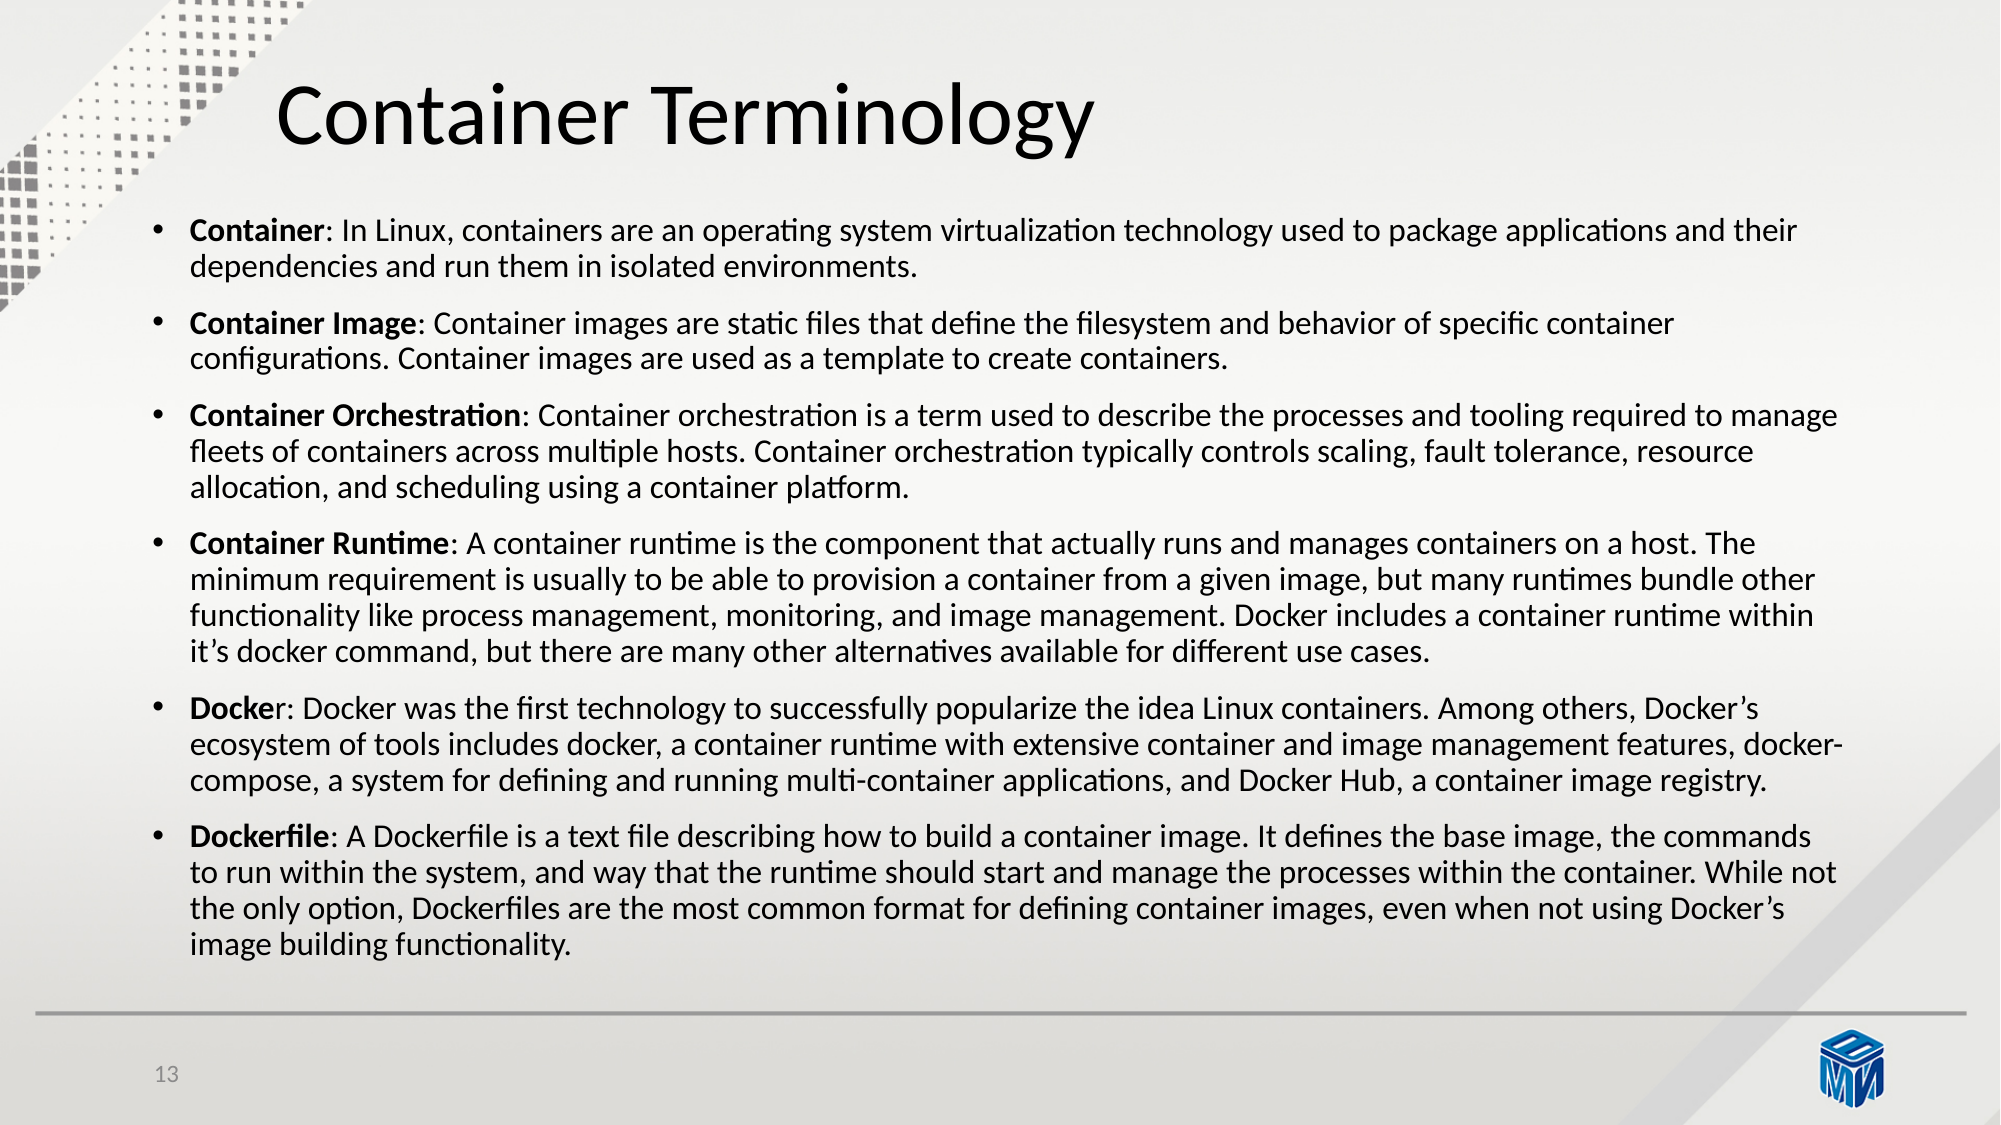

# Container Terminology
Container: In Linux, containers are an operating system virtualization technology used to package applications and their dependencies and run them in isolated environments.
Container Image: Container images are static files that define the filesystem and behavior of specific container configurations. Container images are used as a template to create containers.
Container Orchestration: Container orchestration is a term used to describe the processes and tooling required to manage fleets of containers across multiple hosts. Container orchestration typically controls scaling, fault tolerance, resource allocation, and scheduling using a container platform.
Container Runtime: A container runtime is the component that actually runs and manages containers on a host. The minimum requirement is usually to be able to provision a container from a given image, but many runtimes bundle other functionality like process management, monitoring, and image management. Docker includes a container runtime within it’s docker command, but there are many other alternatives available for different use cases.
Docker: Docker was the first technology to successfully popularize the idea Linux containers. Among others, Docker’s ecosystem of tools includes docker, a container runtime with extensive container and image management features, docker-compose, a system for defining and running multi-container applications, and Docker Hub, a container image registry.
Dockerfile: A Dockerfile is a text file describing how to build a container image. It defines the base image, the commands to run within the system, and way that the runtime should start and manage the processes within the container. While not the only option, Dockerfiles are the most common format for defining container images, even when not using Docker’s image building functionality.
13